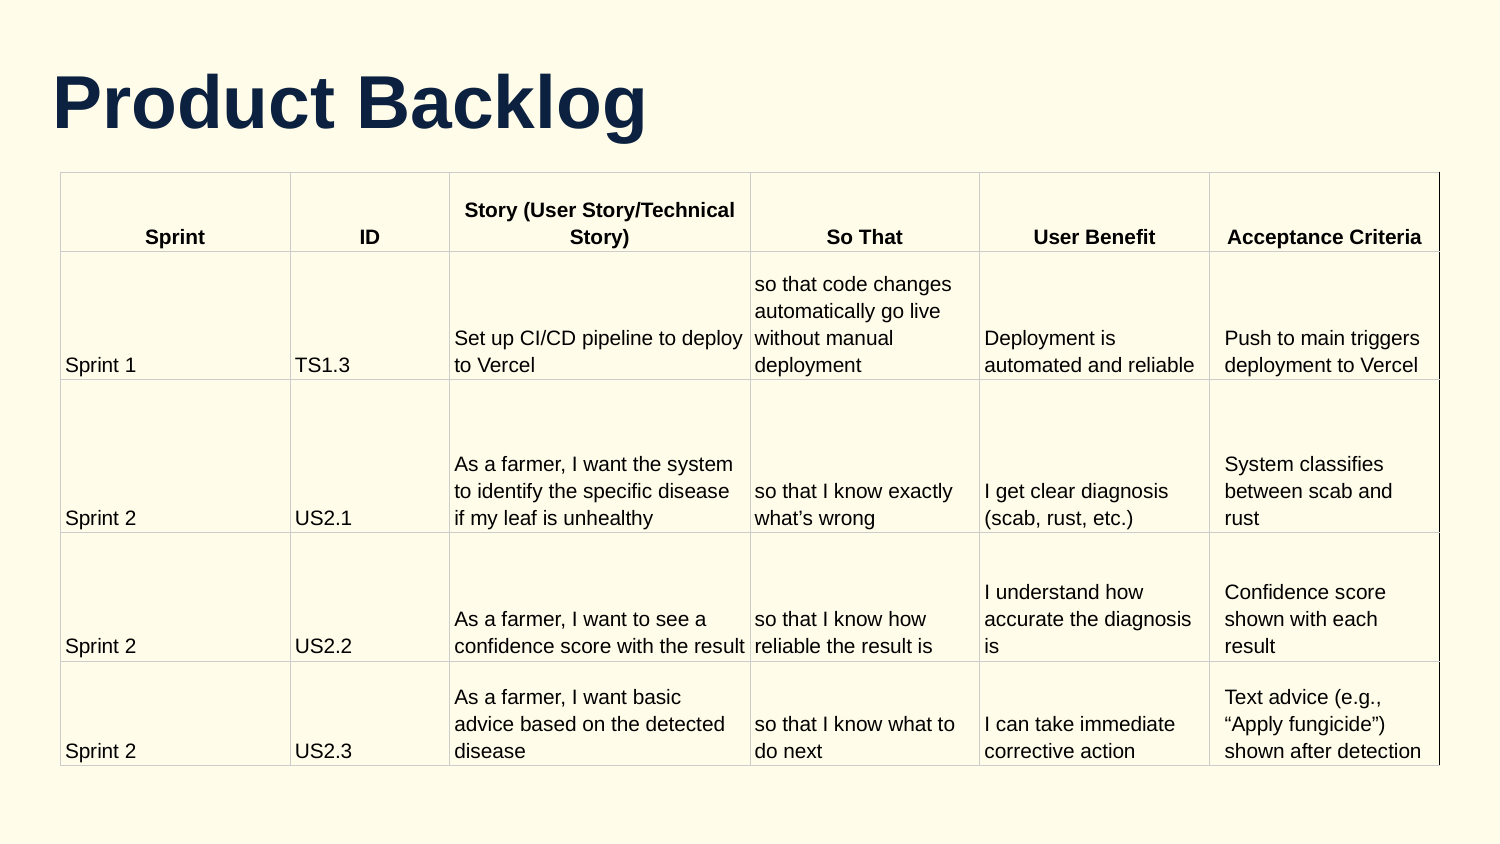

Product Backlog
| Sprint | ID | Story (User Story/Technical Story) | So That | User Benefit | Acceptance Criteria |
| --- | --- | --- | --- | --- | --- |
| Sprint 1 | TS1.3 | Set up CI/CD pipeline to deploy to Vercel | so that code changes automatically go live without manual deployment | Deployment is automated and reliable | Push to main triggers deployment to Vercel |
| Sprint 2 | US2.1 | As a farmer, I want the system to identify the specific disease if my leaf is unhealthy | so that I know exactly what’s wrong | I get clear diagnosis (scab, rust, etc.) | System classifies between scab and rust |
| Sprint 2 | US2.2 | As a farmer, I want to see a confidence score with the result | so that I know how reliable the result is | I understand how accurate the diagnosis is | Confidence score shown with each result |
| Sprint 2 | US2.3 | As a farmer, I want basic advice based on the detected disease | so that I know what to do next | I can take immediate corrective action | Text advice (e.g., “Apply fungicide”) shown after detection |